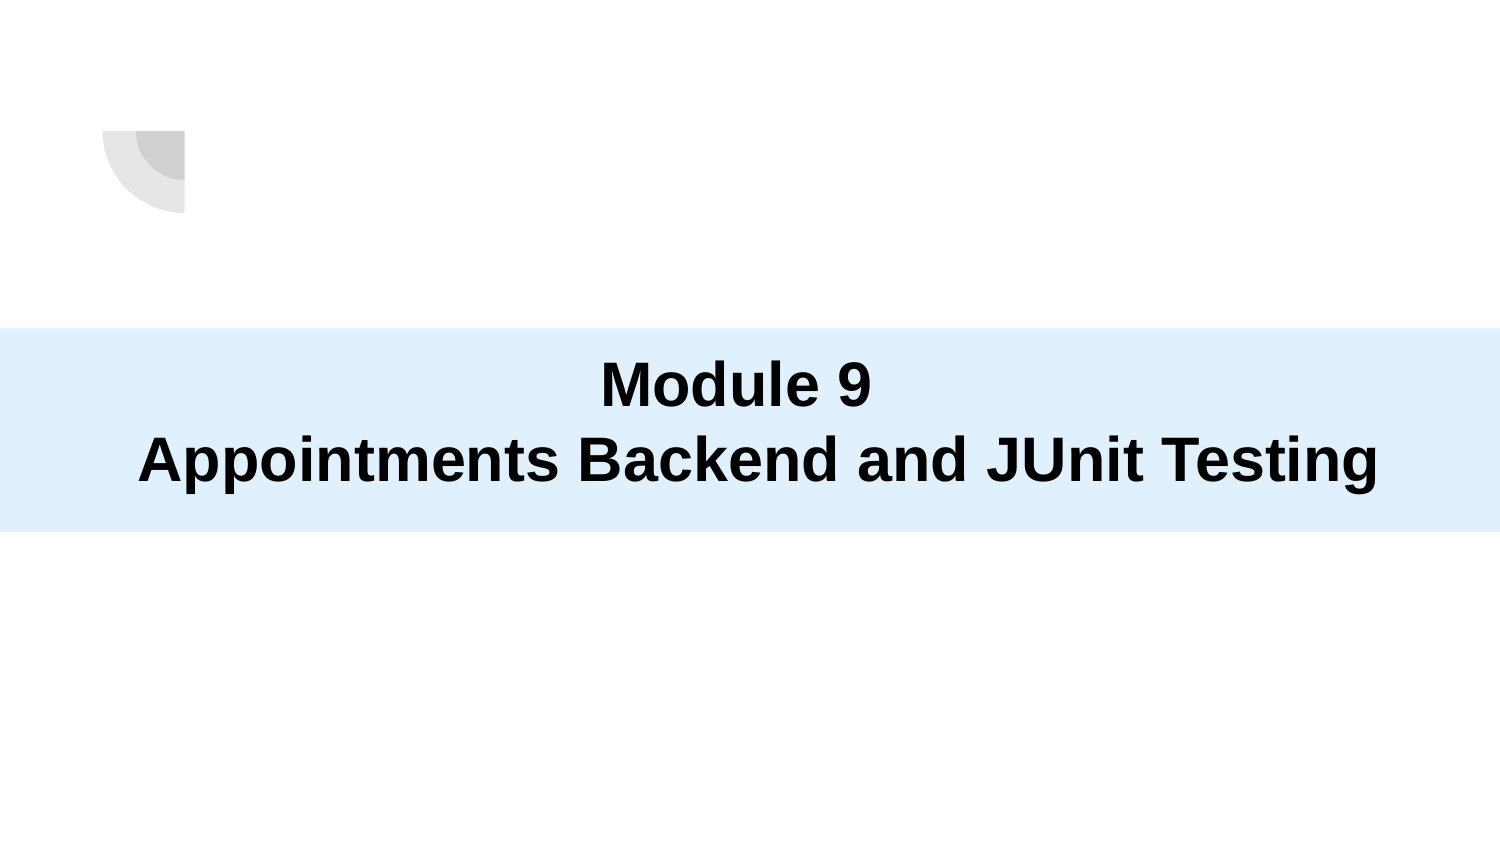

# Module 9
       Appointments Backend and JUnit Testing